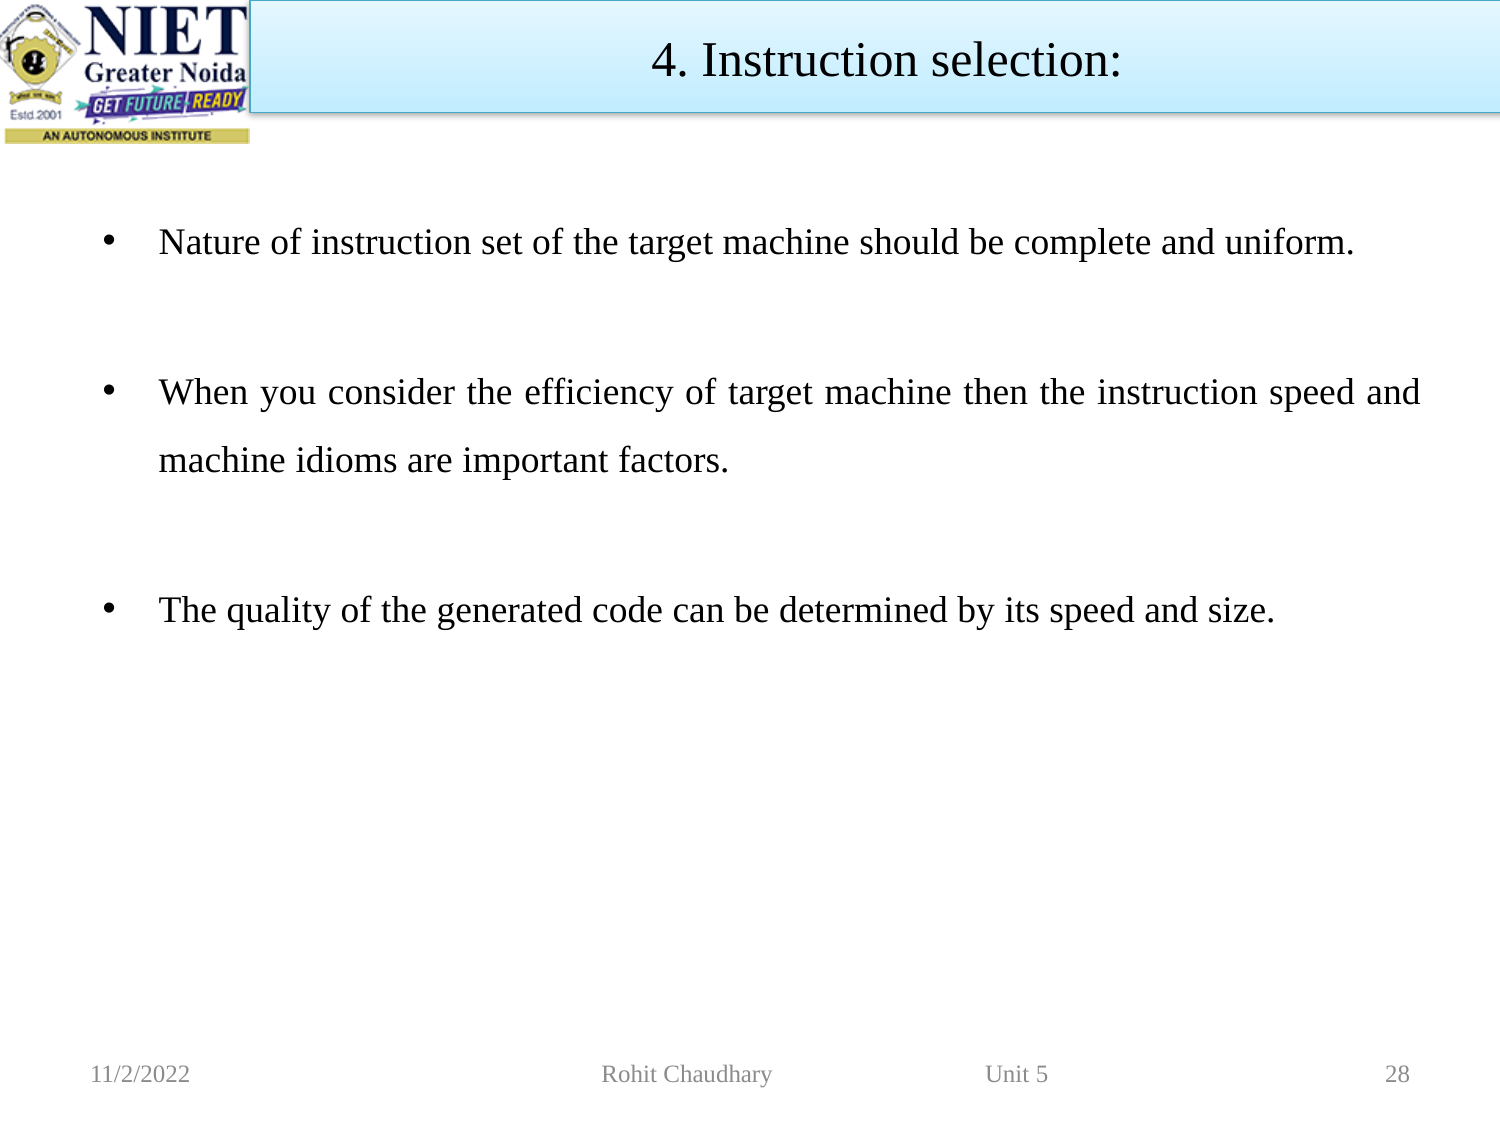

4. Instruction selection:
Nature of instruction set of the target machine should be complete and uniform.

When you consider the efficiency of target machine then the instruction speed and machine idioms are important factors.

The quality of the generated code can be determined by its speed and size.

11/2/2022
Rohit Chaudhary                                  Unit 5
28